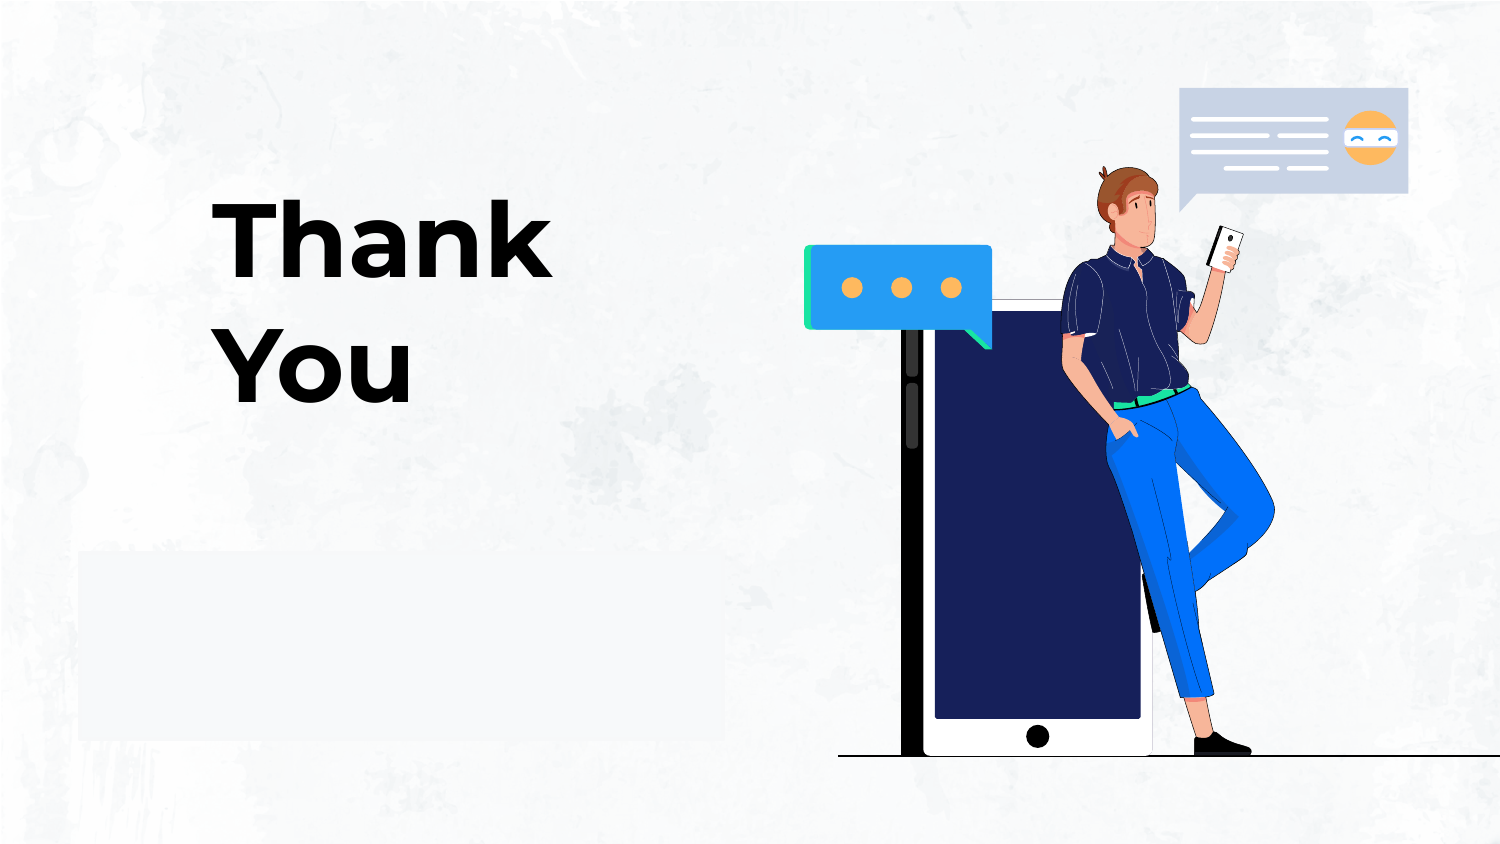

# Thank You

Please, keep this slide as attribution